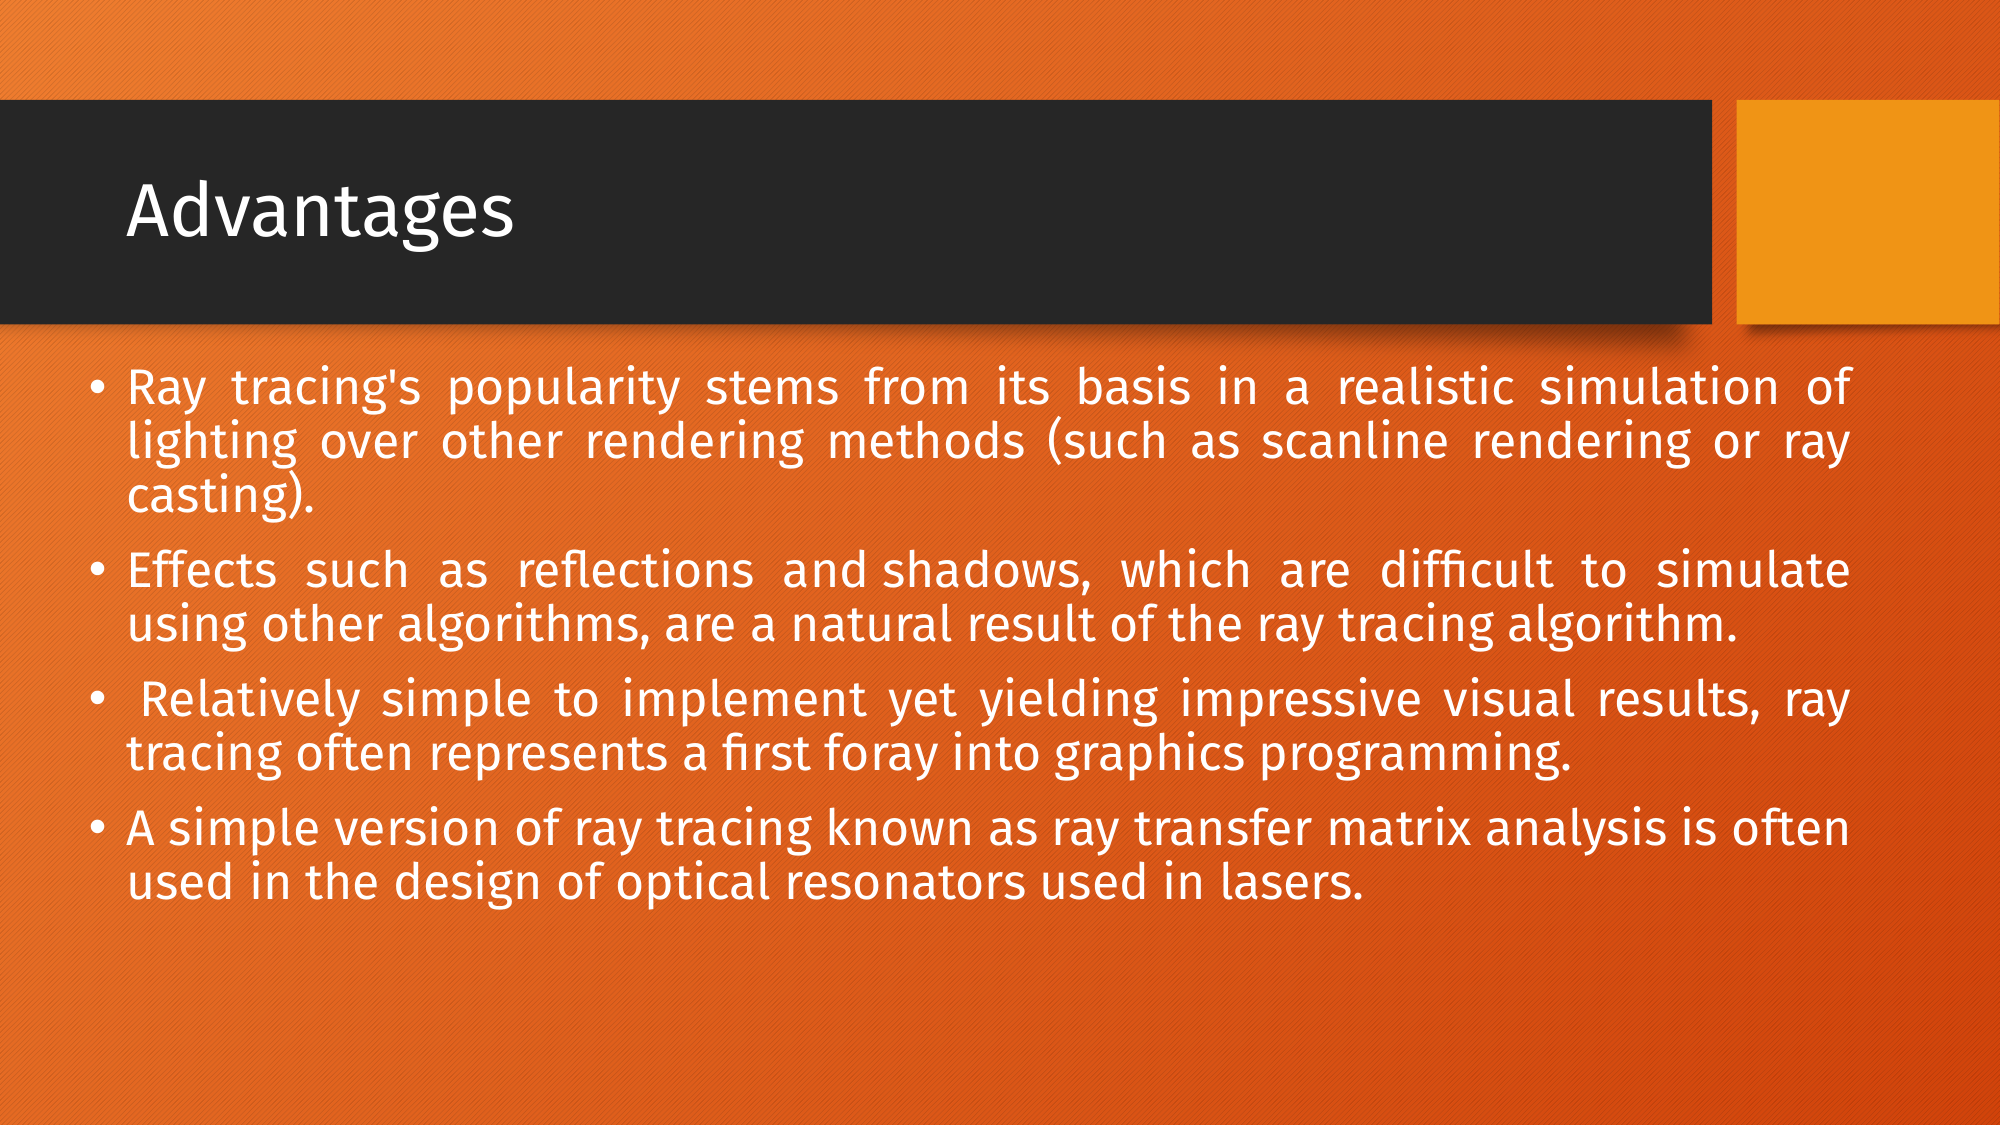

# Advantages
Ray tracing's popularity stems from its basis in a realistic simulation of lighting over other rendering methods (such as scanline rendering or ray casting).
Effects such as reflections and shadows, which are difficult to simulate using other algorithms, are a natural result of the ray tracing algorithm.
 Relatively simple to implement yet yielding impressive visual results, ray tracing often represents a first foray into graphics programming.
A simple version of ray tracing known as ray transfer matrix analysis is often used in the design of optical resonators used in lasers.